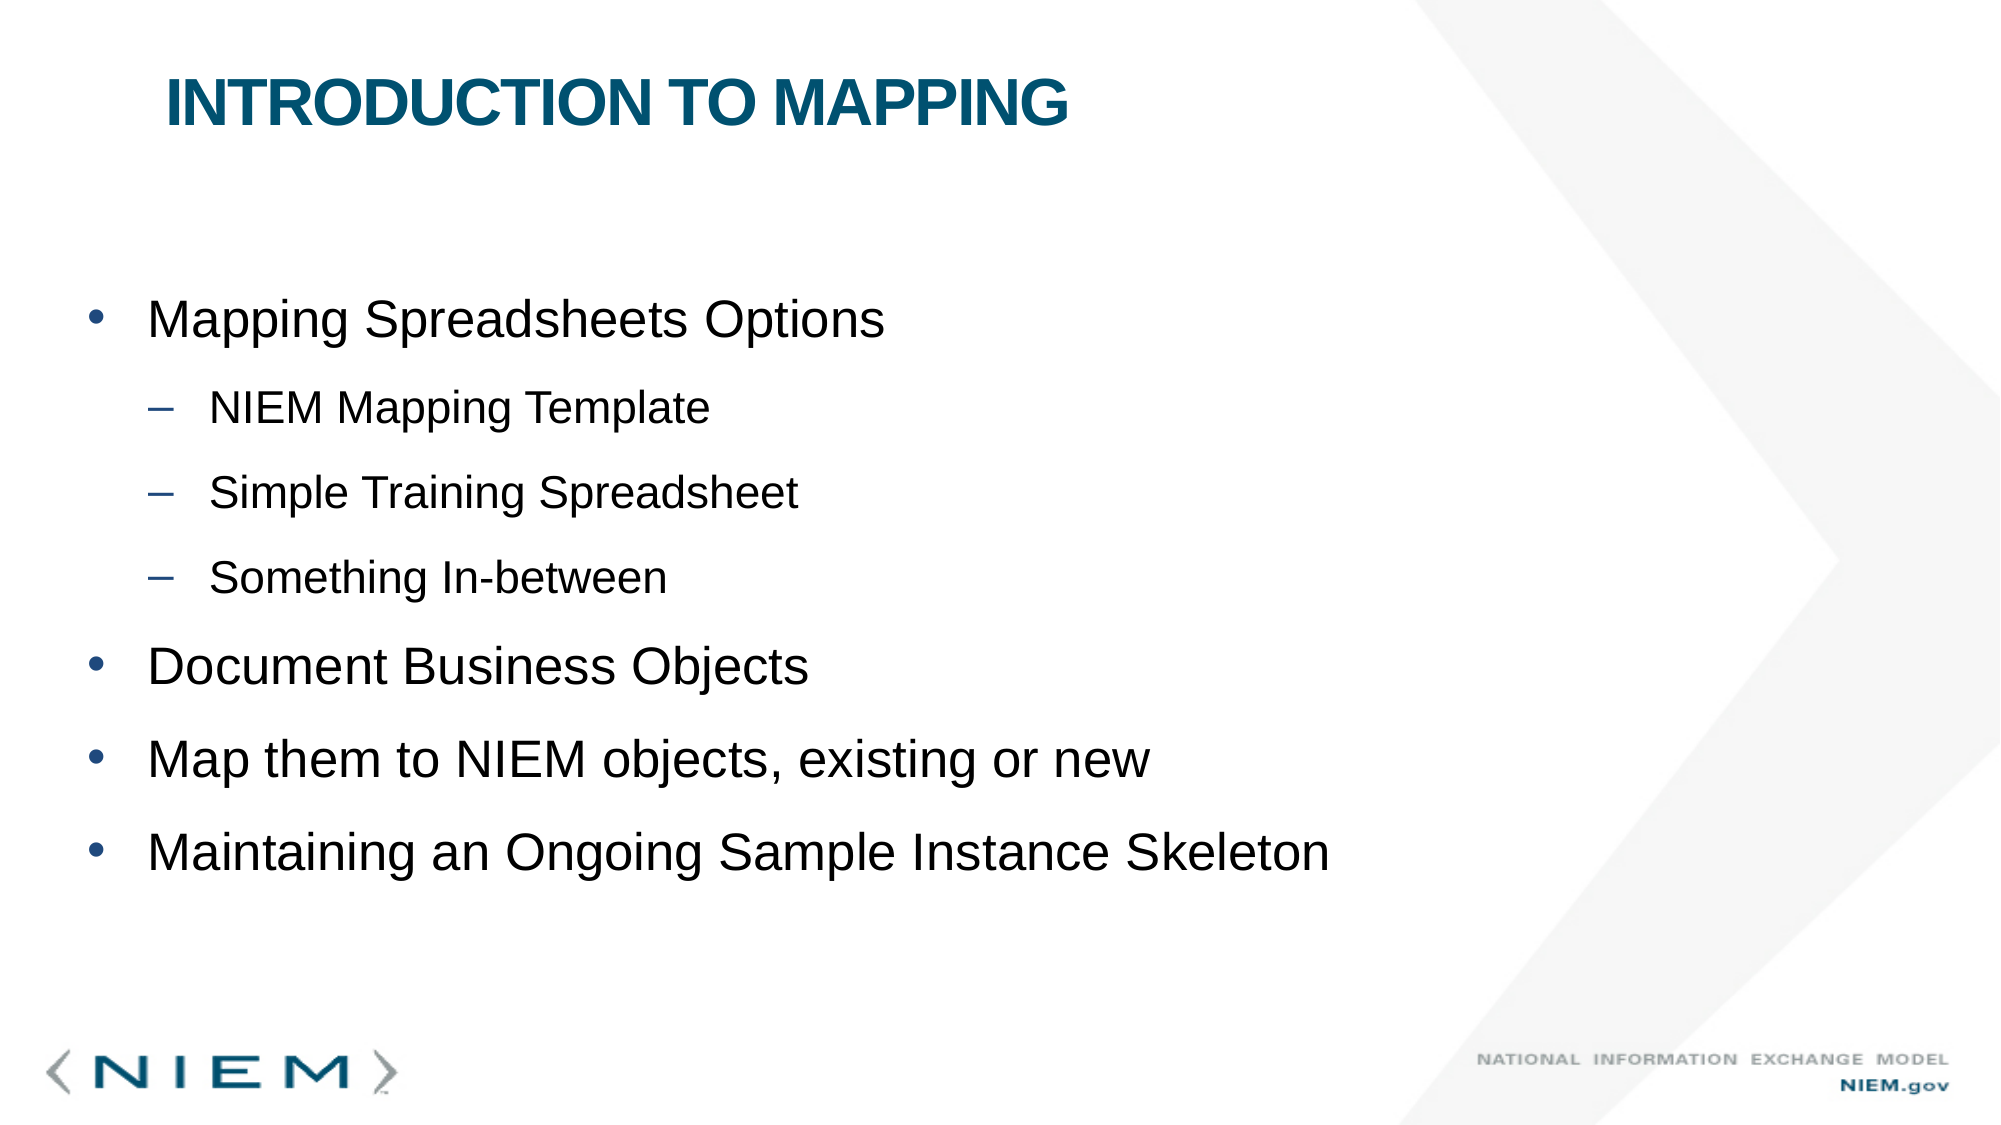

# Introduction to Mapping
Mapping Spreadsheets Options
NIEM Mapping Template
Simple Training Spreadsheet
Something In-between
Document Business Objects
Map them to NIEM objects, existing or new
Maintaining an Ongoing Sample Instance Skeleton